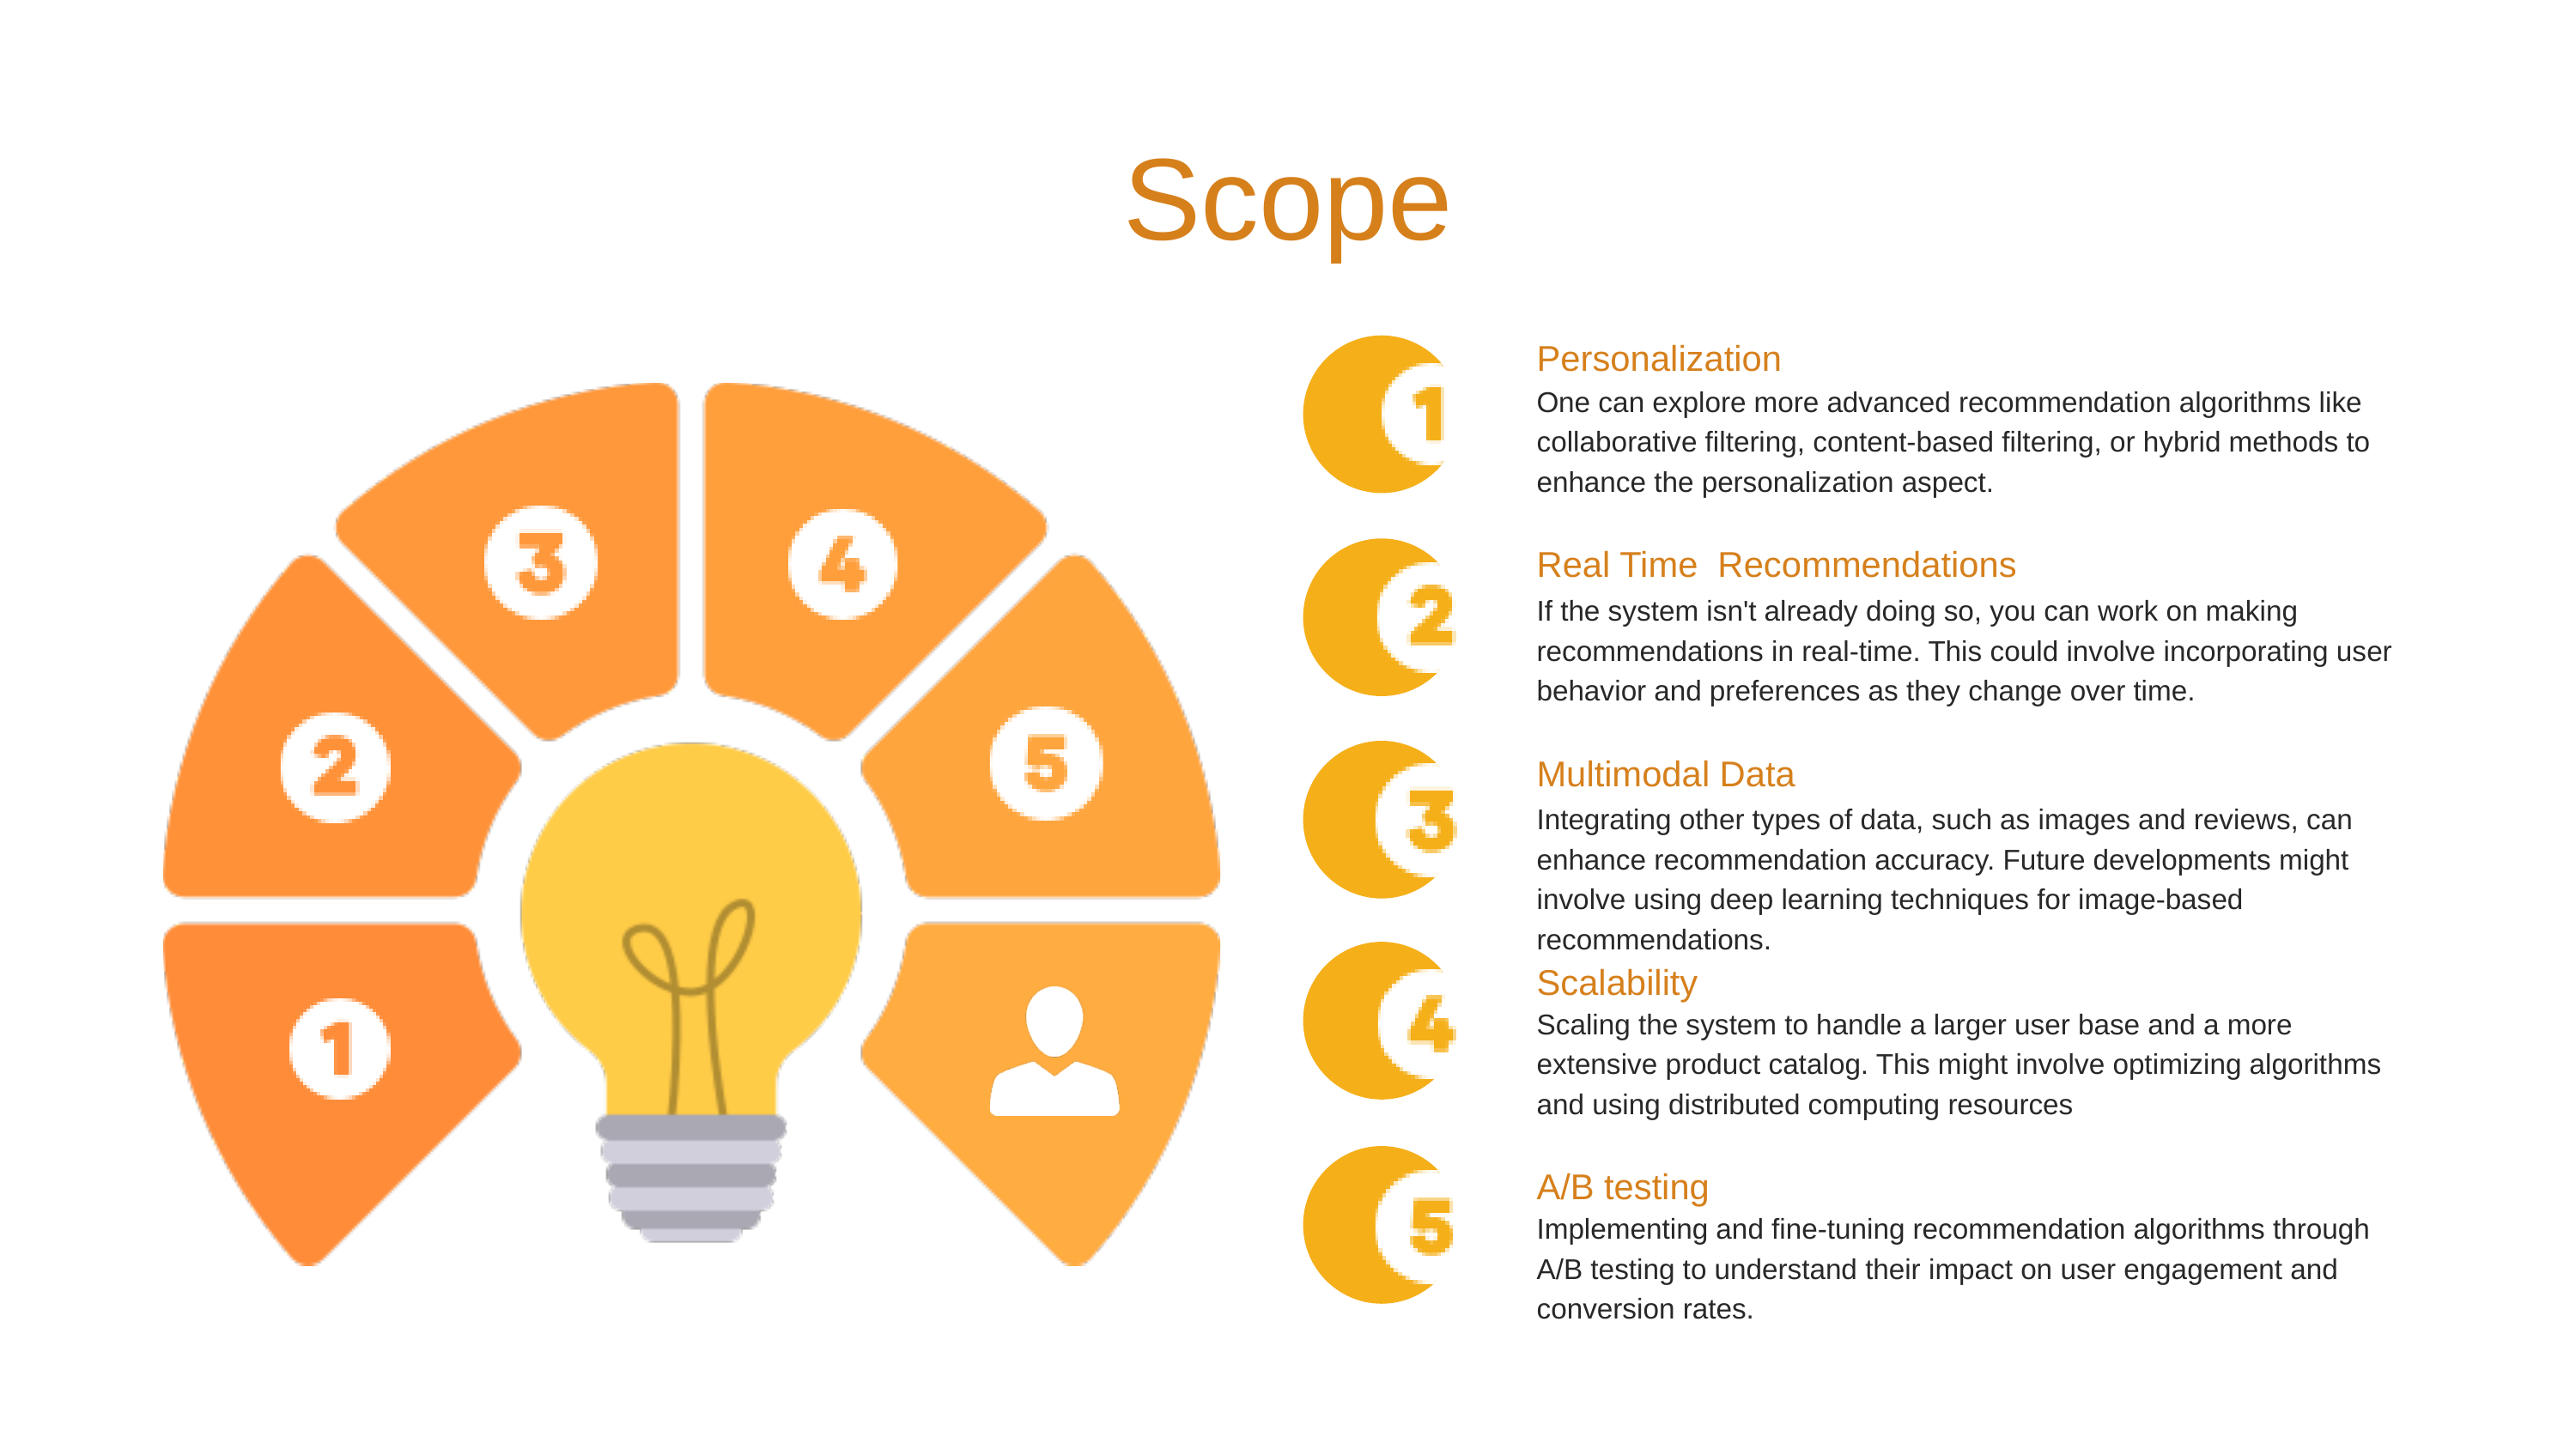

Scope
Personalization

One can explore more advanced recommendation algorithms like collaborative filtering, content-based filtering, or hybrid methods to enhance the personalization aspect.

Real Time  Recommendations

If the system isn't already doing so, you can work on making recommendations in real-time. This could involve incorporating user behavior and preferences as they change over time.

Multimodal Data

Integrating other types of data, such as images and reviews, can enhance recommendation accuracy. Future developments might involve using deep learning techniques for image-based recommendations.

Scalability

Scaling the system to handle a larger user base and a more extensive product catalog. This might involve optimizing algorithms and using distributed computing resources

A/B testing

Implementing and fine-tuning recommendation algorithms through A/B testing to understand their impact on user engagement and conversion rates.